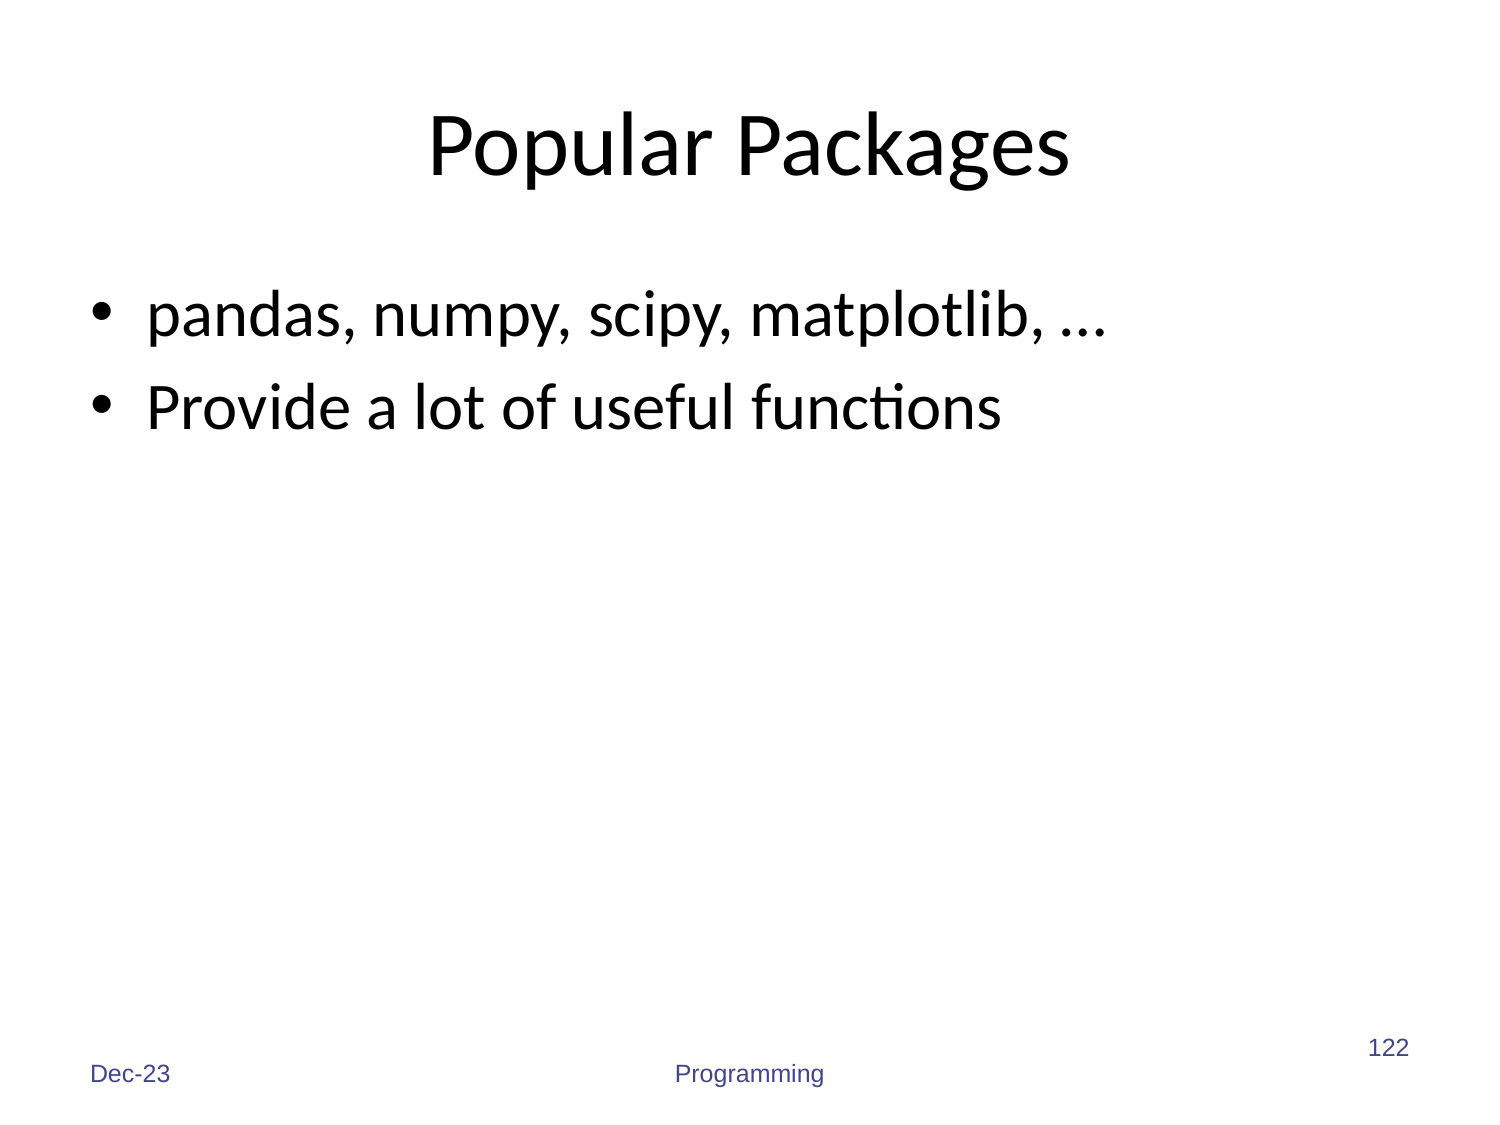

# Popular Packages
pandas, numpy, scipy, matplotlib, …
Provide a lot of useful functions

122
Dec-23
Programming